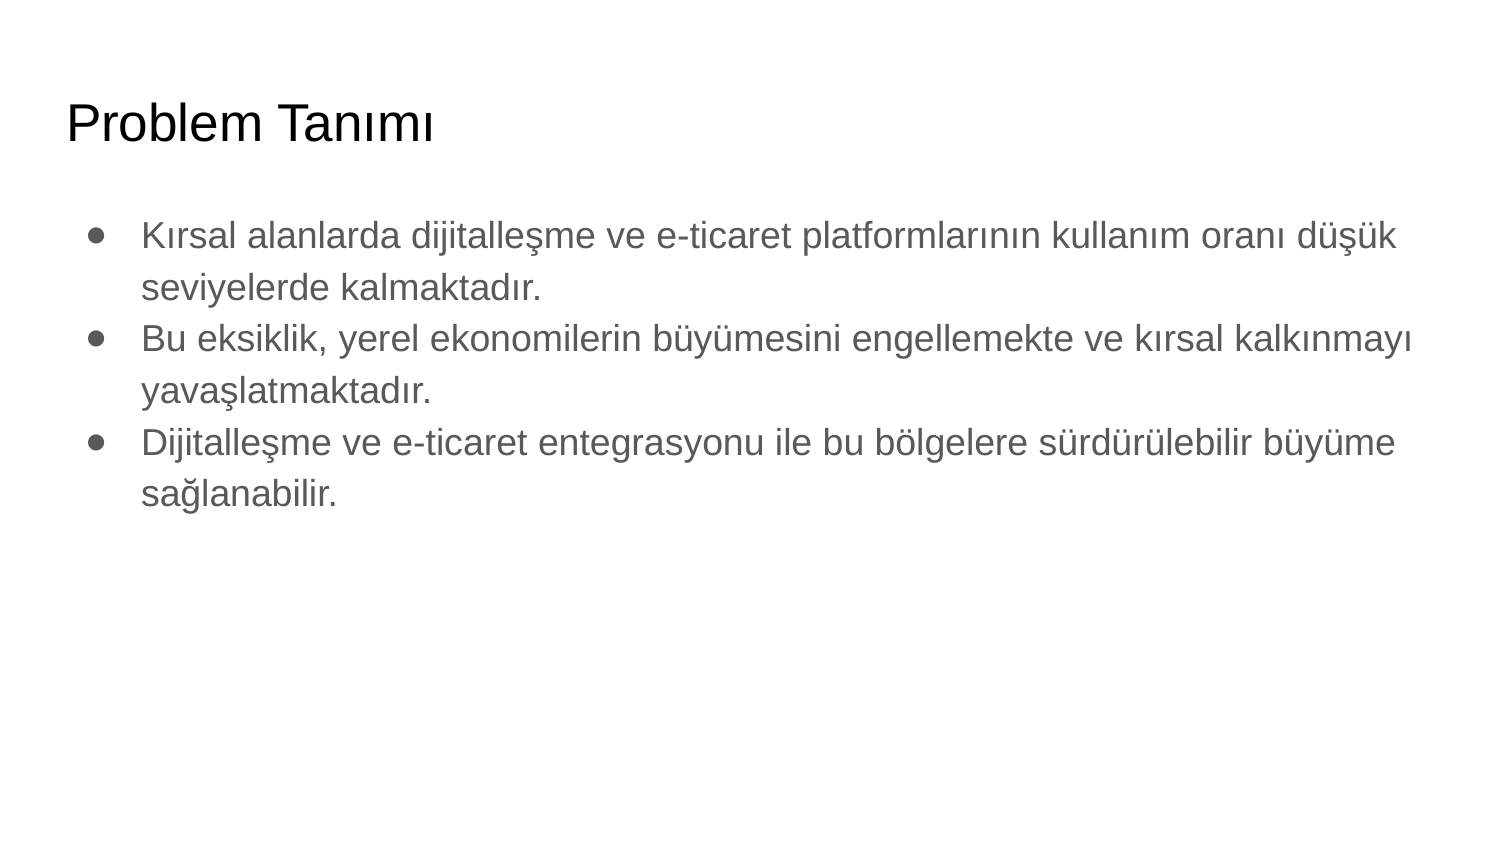

# Problem Tanımı
Kırsal alanlarda dijitalleşme ve e-ticaret platformlarının kullanım oranı düşük seviyelerde kalmaktadır.
Bu eksiklik, yerel ekonomilerin büyümesini engellemekte ve kırsal kalkınmayı yavaşlatmaktadır.
Dijitalleşme ve e-ticaret entegrasyonu ile bu bölgelere sürdürülebilir büyüme sağlanabilir.